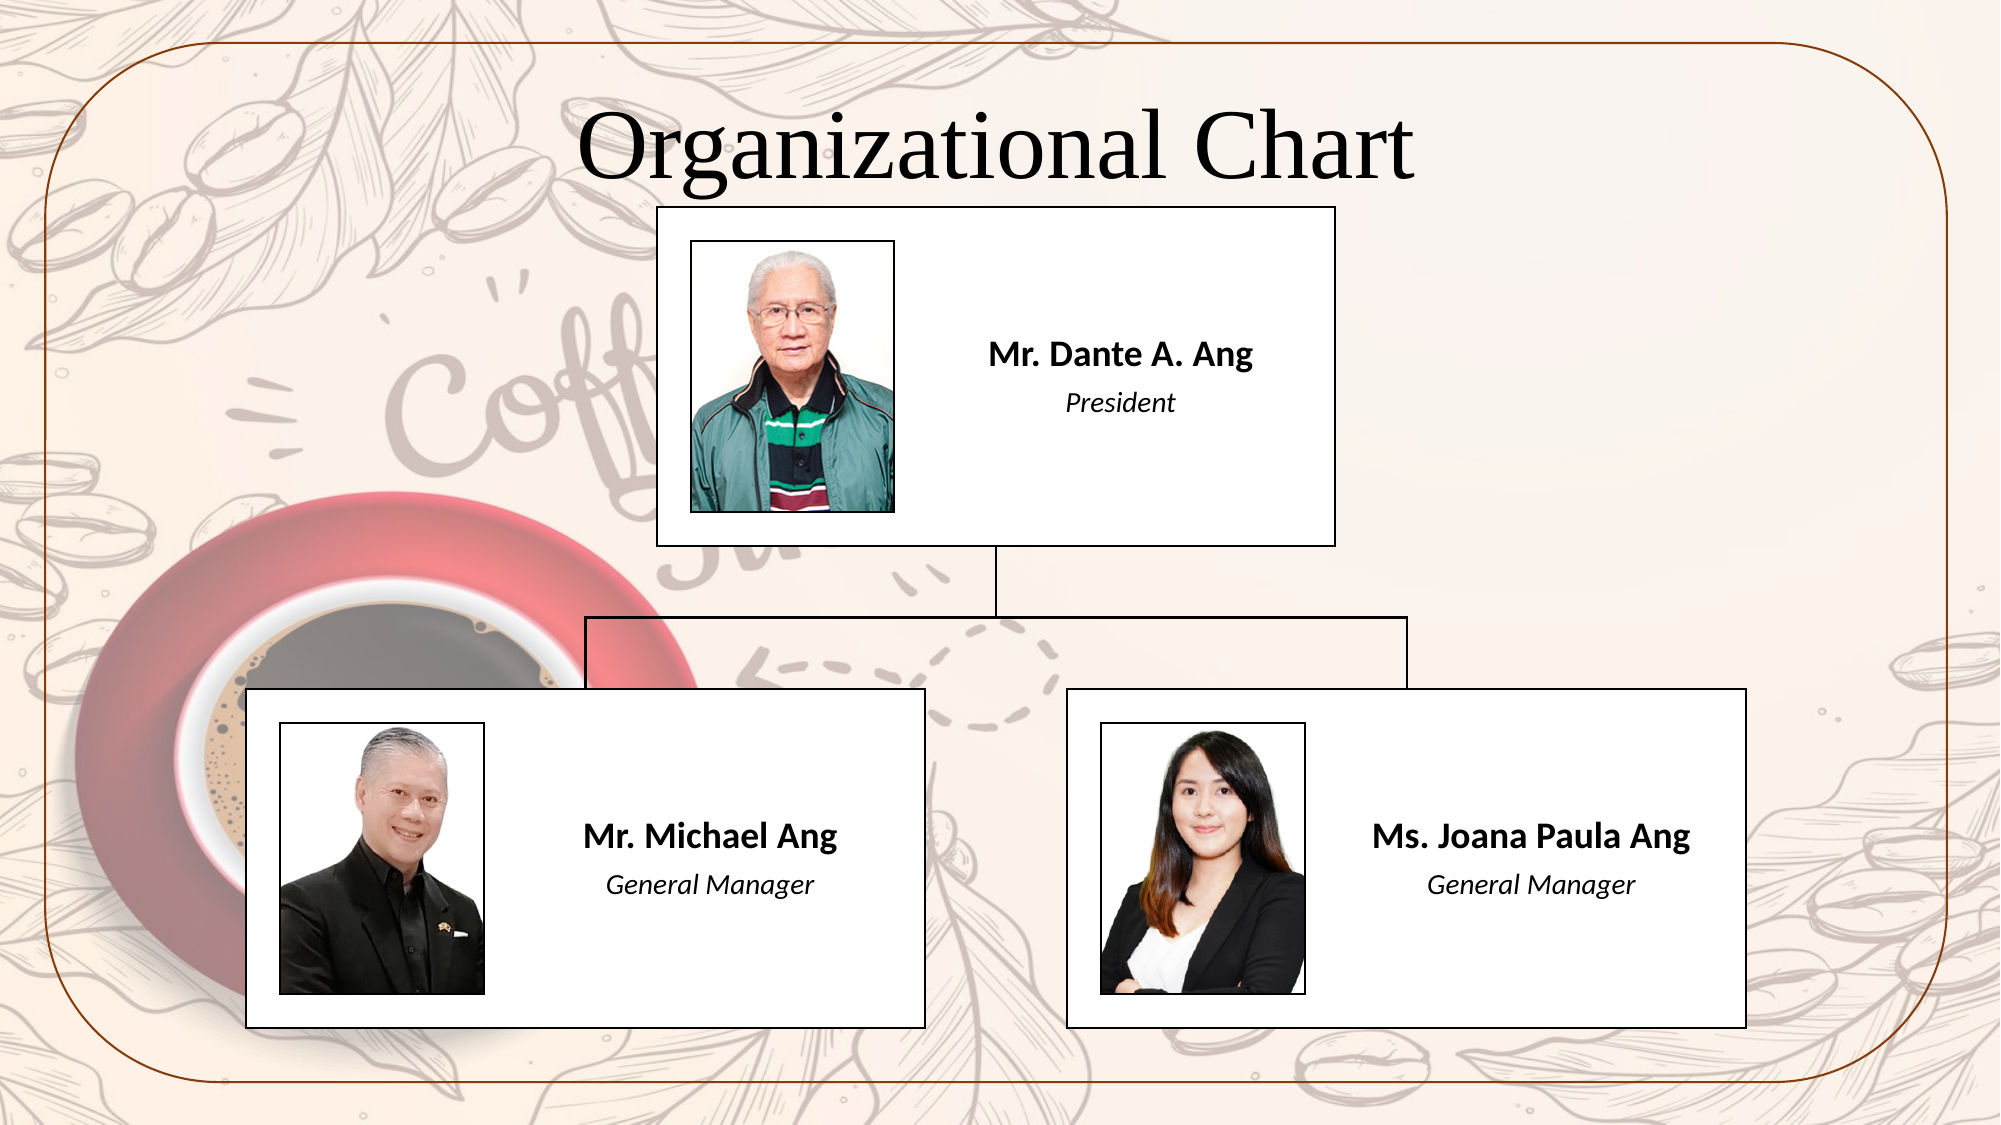

Organizational Chart
Mr. Dante A. Ang
President
Mr. Michael Ang
General Manager
Ms. Joana Paula Ang
General Manager